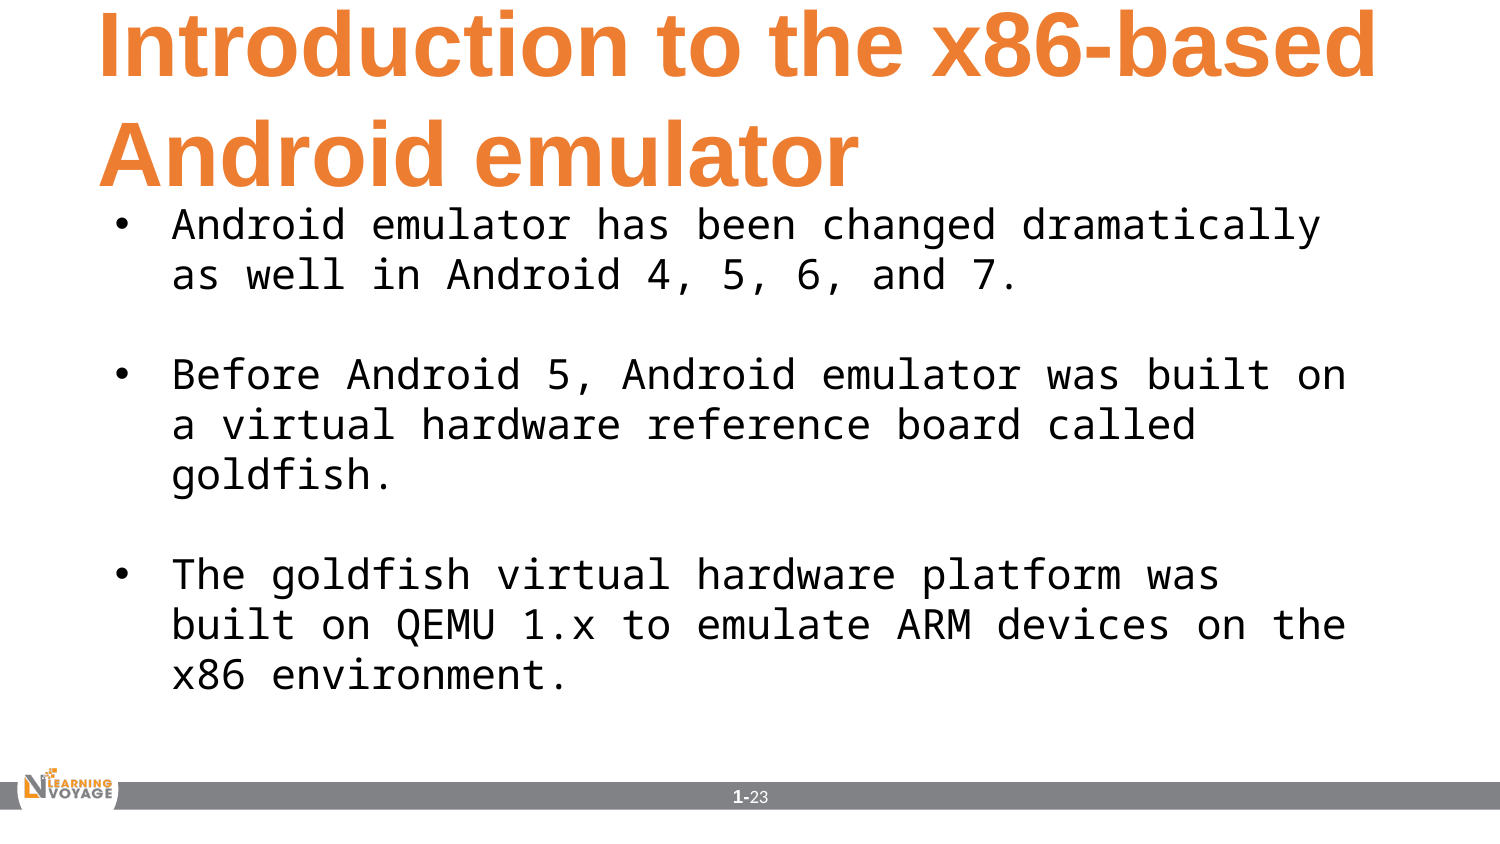

Introduction to the x86-based Android emulator
Android emulator has been changed dramatically as well in Android 4, 5, 6, and 7.

Before Android 5, Android emulator was built on a virtual hardware reference board called goldfish.

The goldfish virtual hardware platform was built on QEMU 1.x to emulate ARM devices on the x86 environment.
1-23